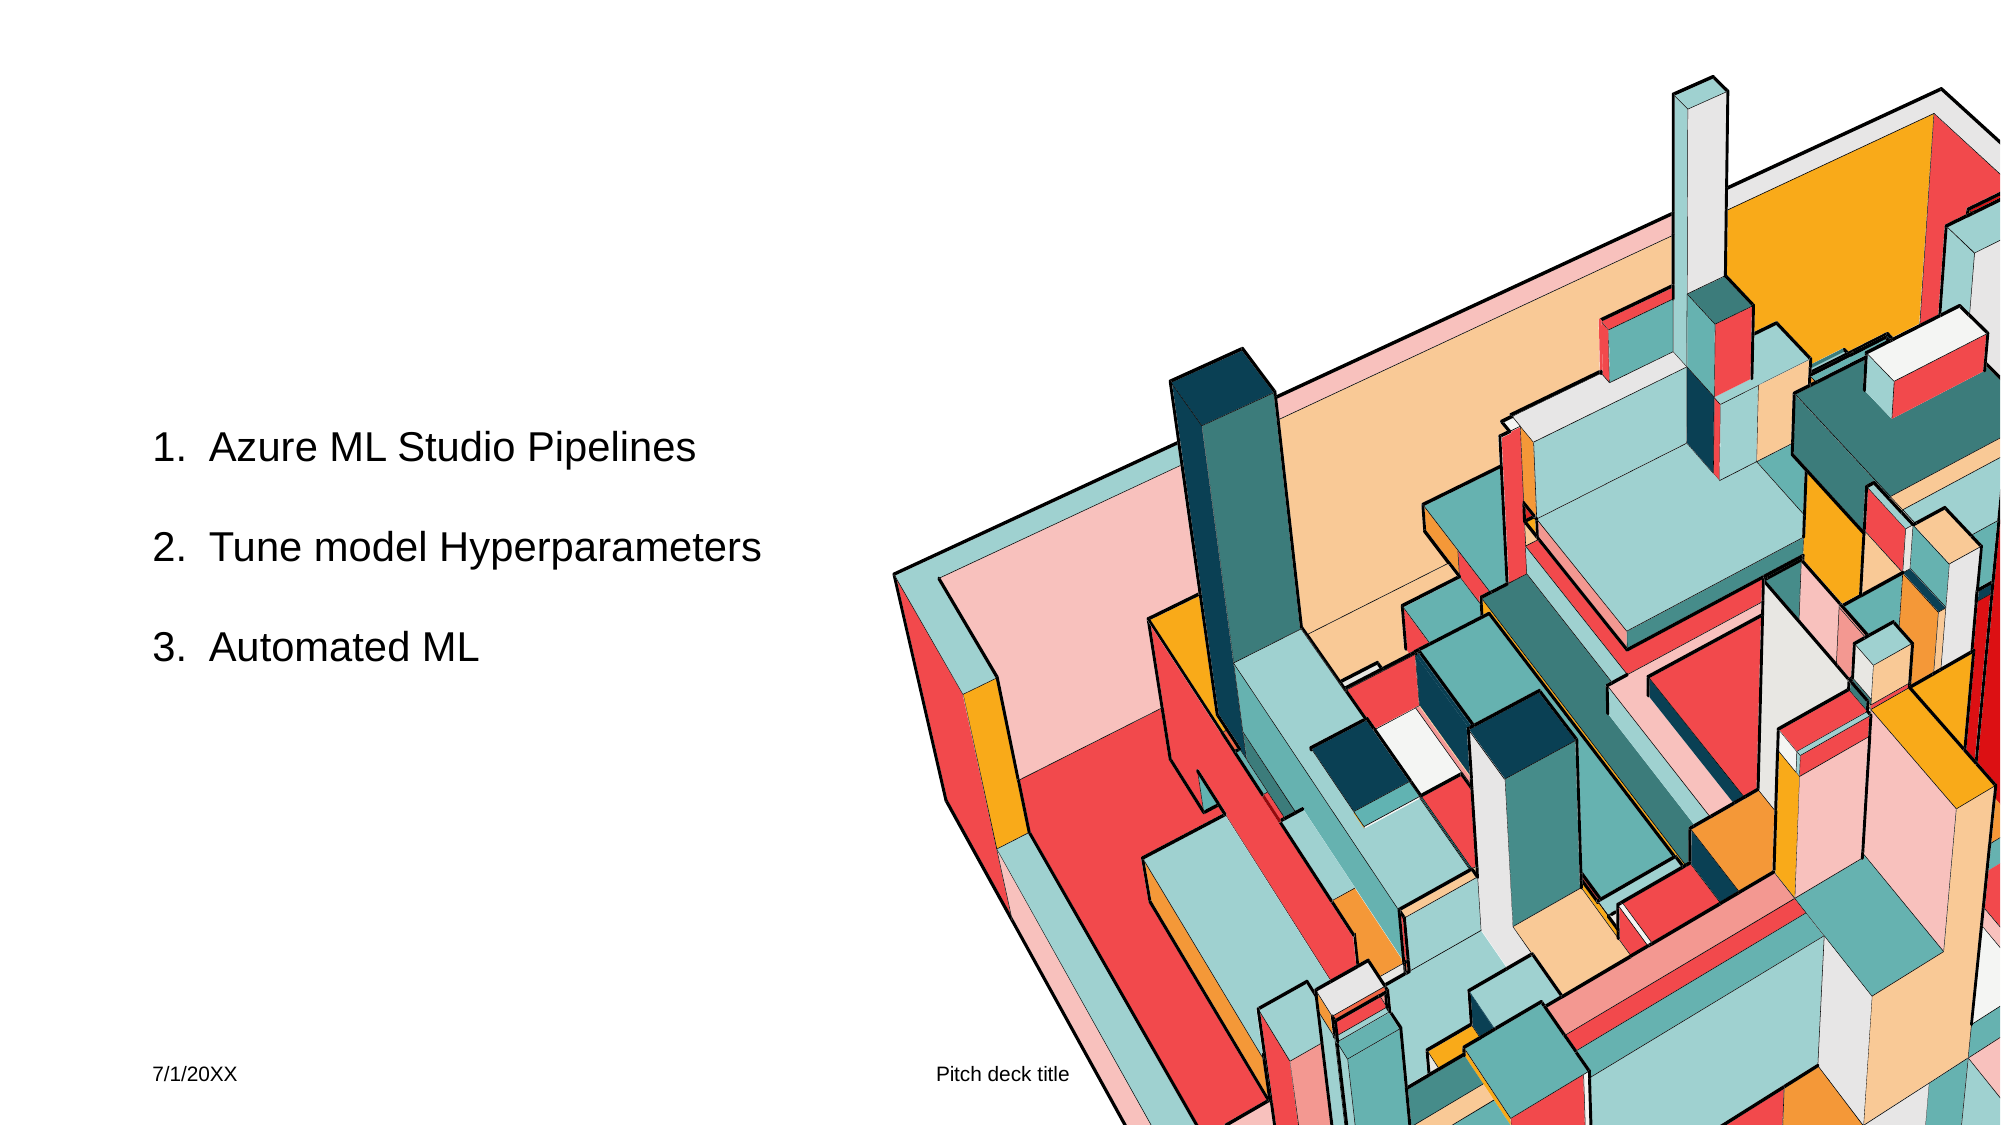

Azure ML Studio Pipelines
Tune model Hyperparameters
Automated ML

7/1/20XX
Pitch deck title
93